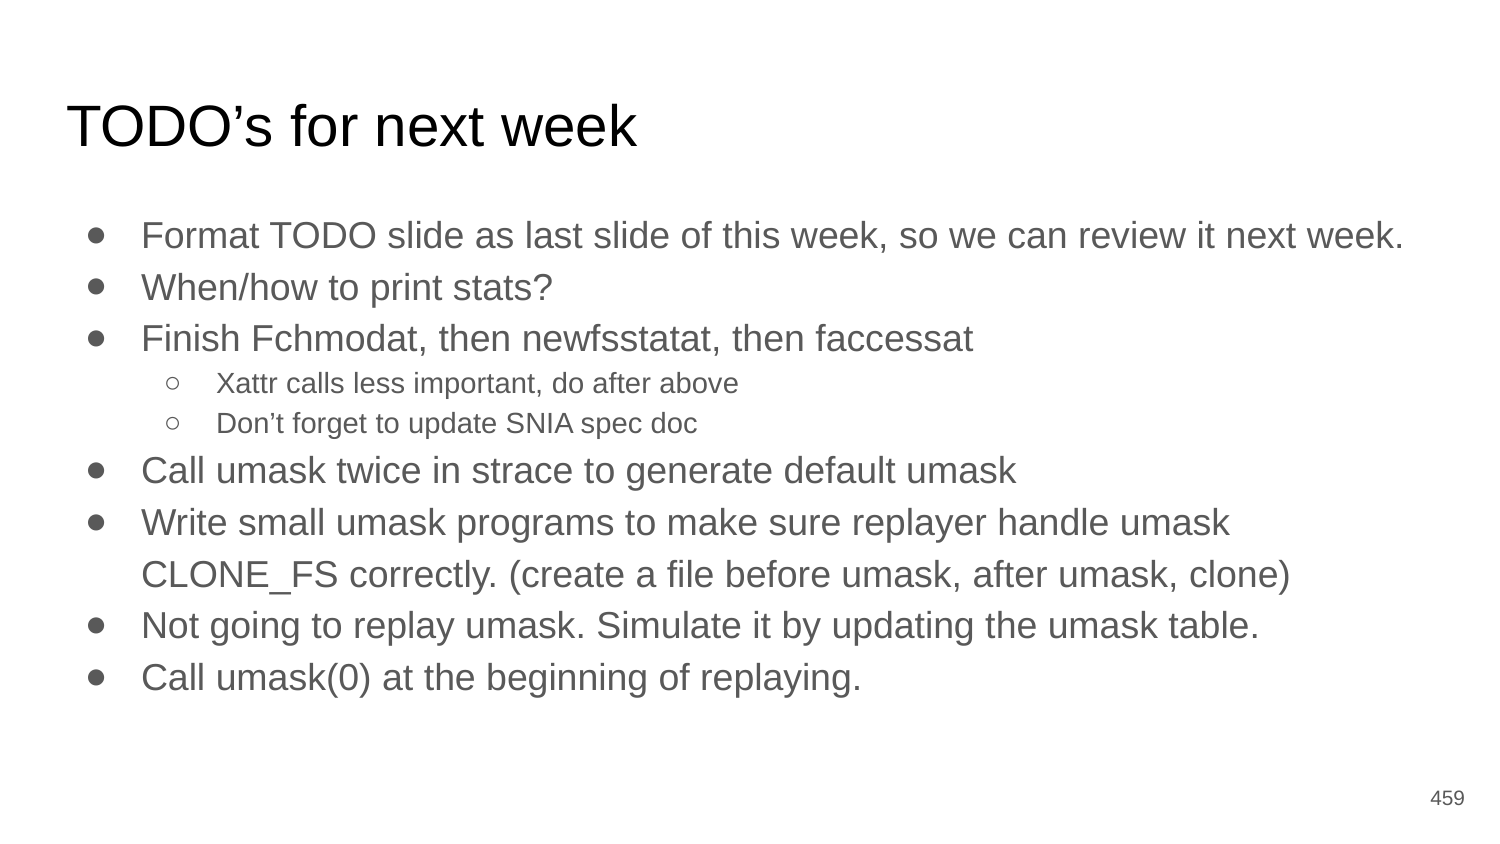

# TODO’s for next week
Format TODO slide as last slide of this week, so we can review it next week.
When/how to print stats?
Finish Fchmodat, then newfsstatat, then faccessat
Xattr calls less important, do after above
Don’t forget to update SNIA spec doc
Call umask twice in strace to generate default umask
Write small umask programs to make sure replayer handle umask CLONE_FS correctly. (create a file before umask, after umask, clone)
Not going to replay umask. Simulate it by updating the umask table.
Call umask(0) at the beginning of replaying.
459